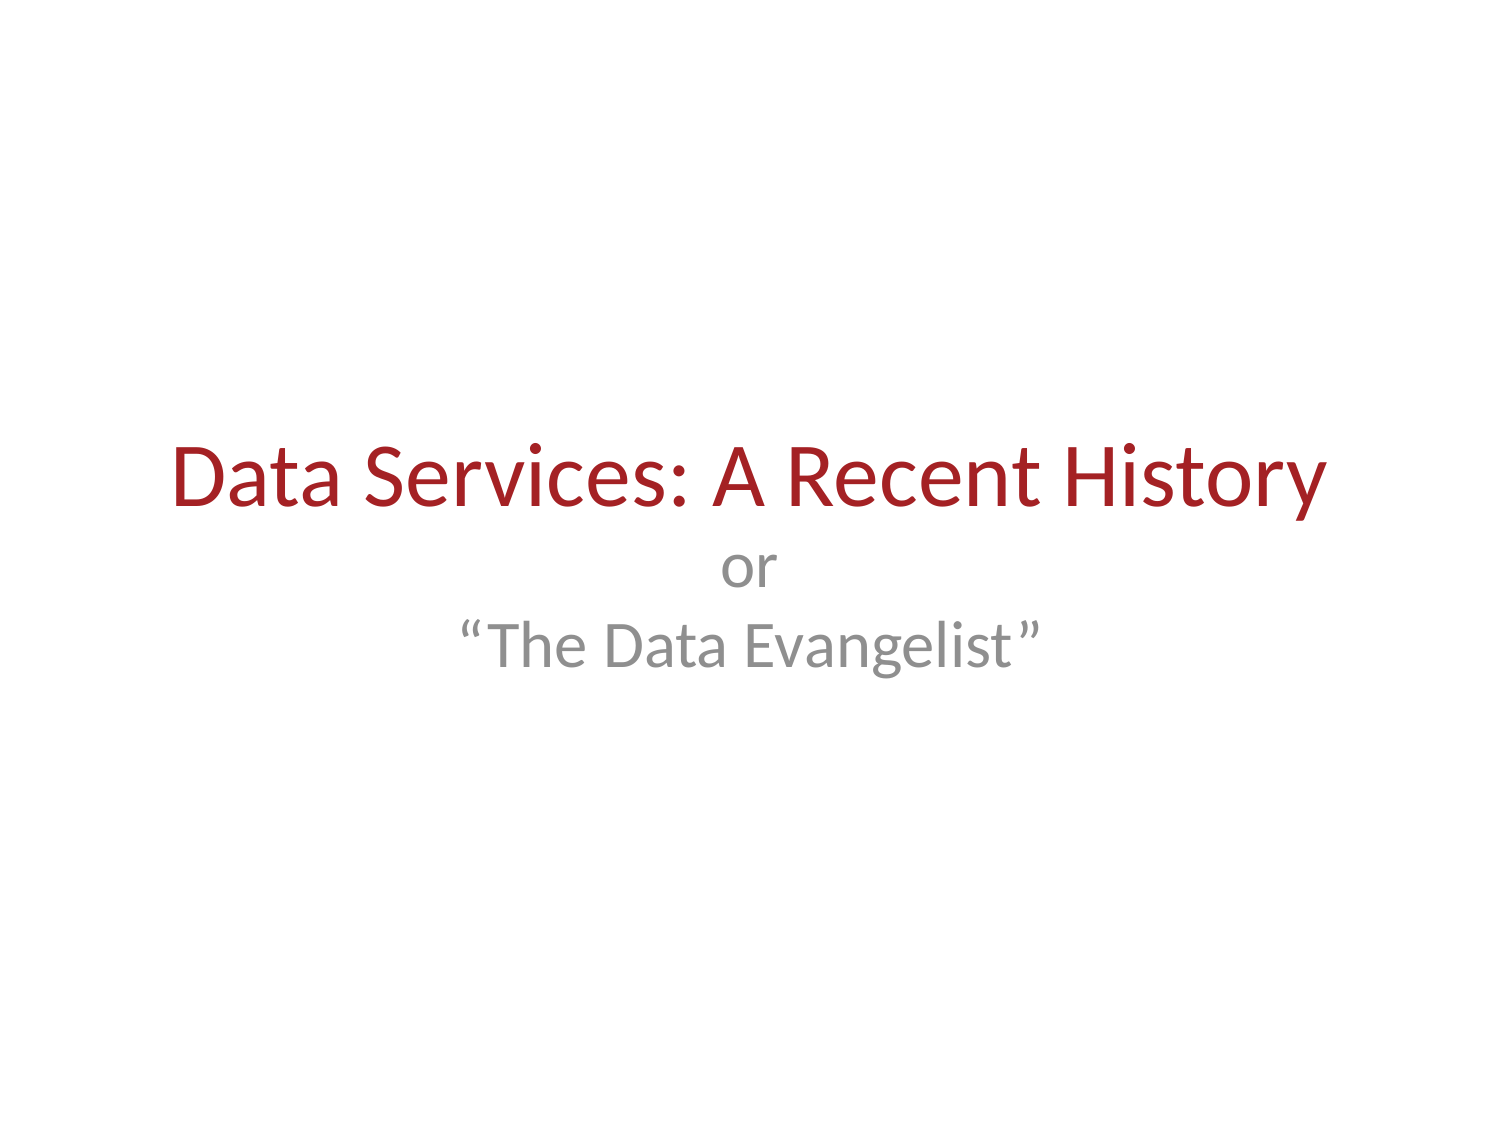

# Data Services: A Recent History
or
“The Data Evangelist”